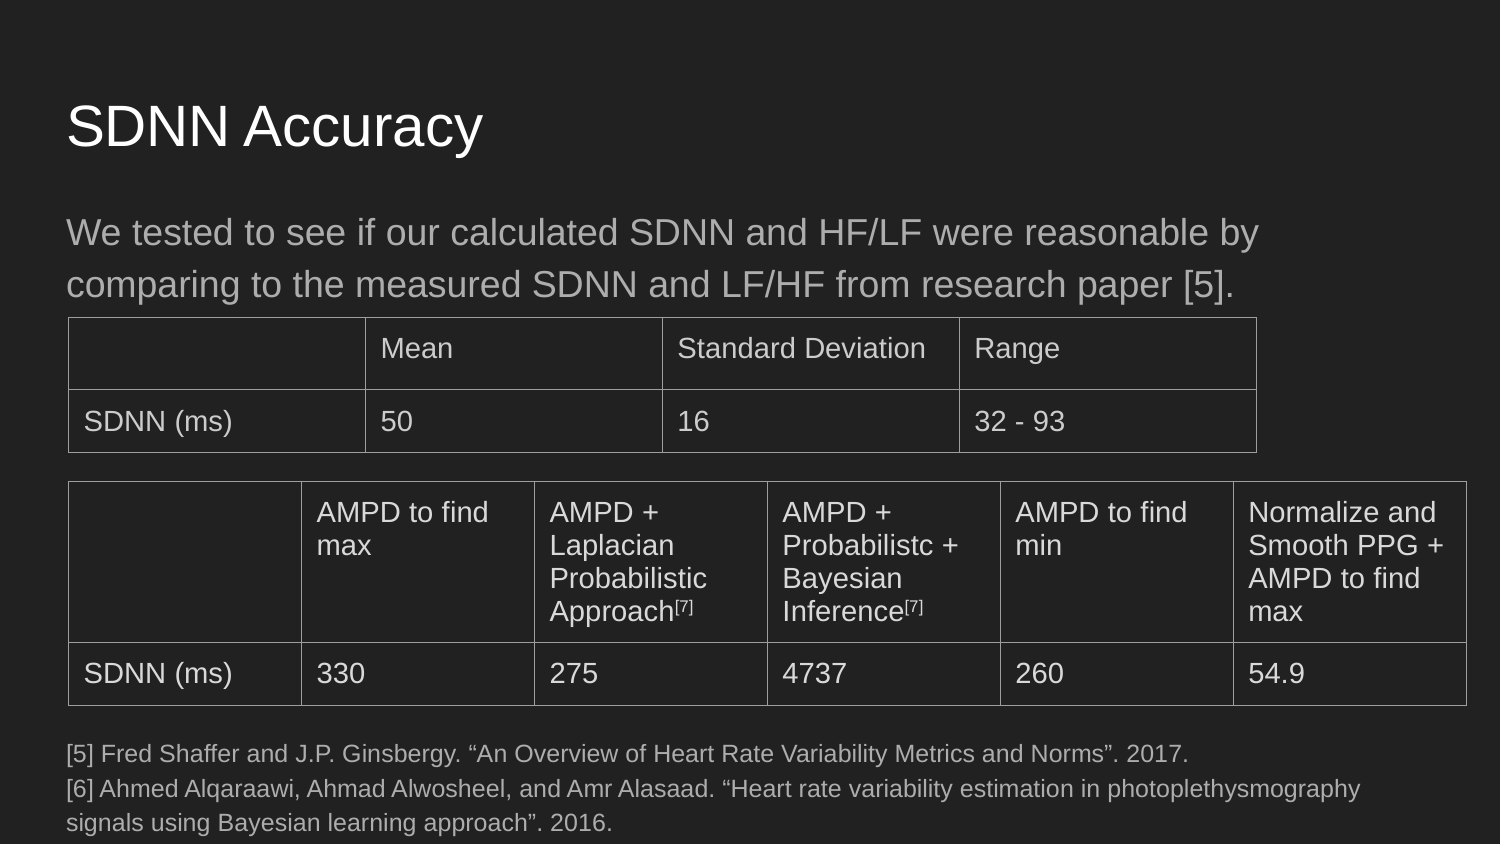

# SDNN Accuracy
We tested to see if our calculated SDNN and HF/LF were reasonable by comparing to the measured SDNN and LF/HF from research paper [5].

[5] Fred Shaffer and J.P. Ginsbergy. “An Overview of Heart Rate Variability Metrics and Norms”. 2017.
[6] Ahmed Alqaraawi, Ahmad Alwosheel, and Amr Alasaad. “Heart rate variability estimation in photoplethysmography signals using Bayesian learning approach”. 2016.
|  | Mean | Standard Deviation | Range |
| --- | --- | --- | --- |
| SDNN (ms) | 50 | 16 | 32 - 93 |
|  | AMPD to find max | AMPD + Laplacian Probabilistic Approach[7] | AMPD + Probabilistc + Bayesian Inference[7] | AMPD to find min | Normalize and Smooth PPG + AMPD to find max |
| --- | --- | --- | --- | --- | --- |
| SDNN (ms) | 330 | 275 | 4737 | 260 | 54.9 |